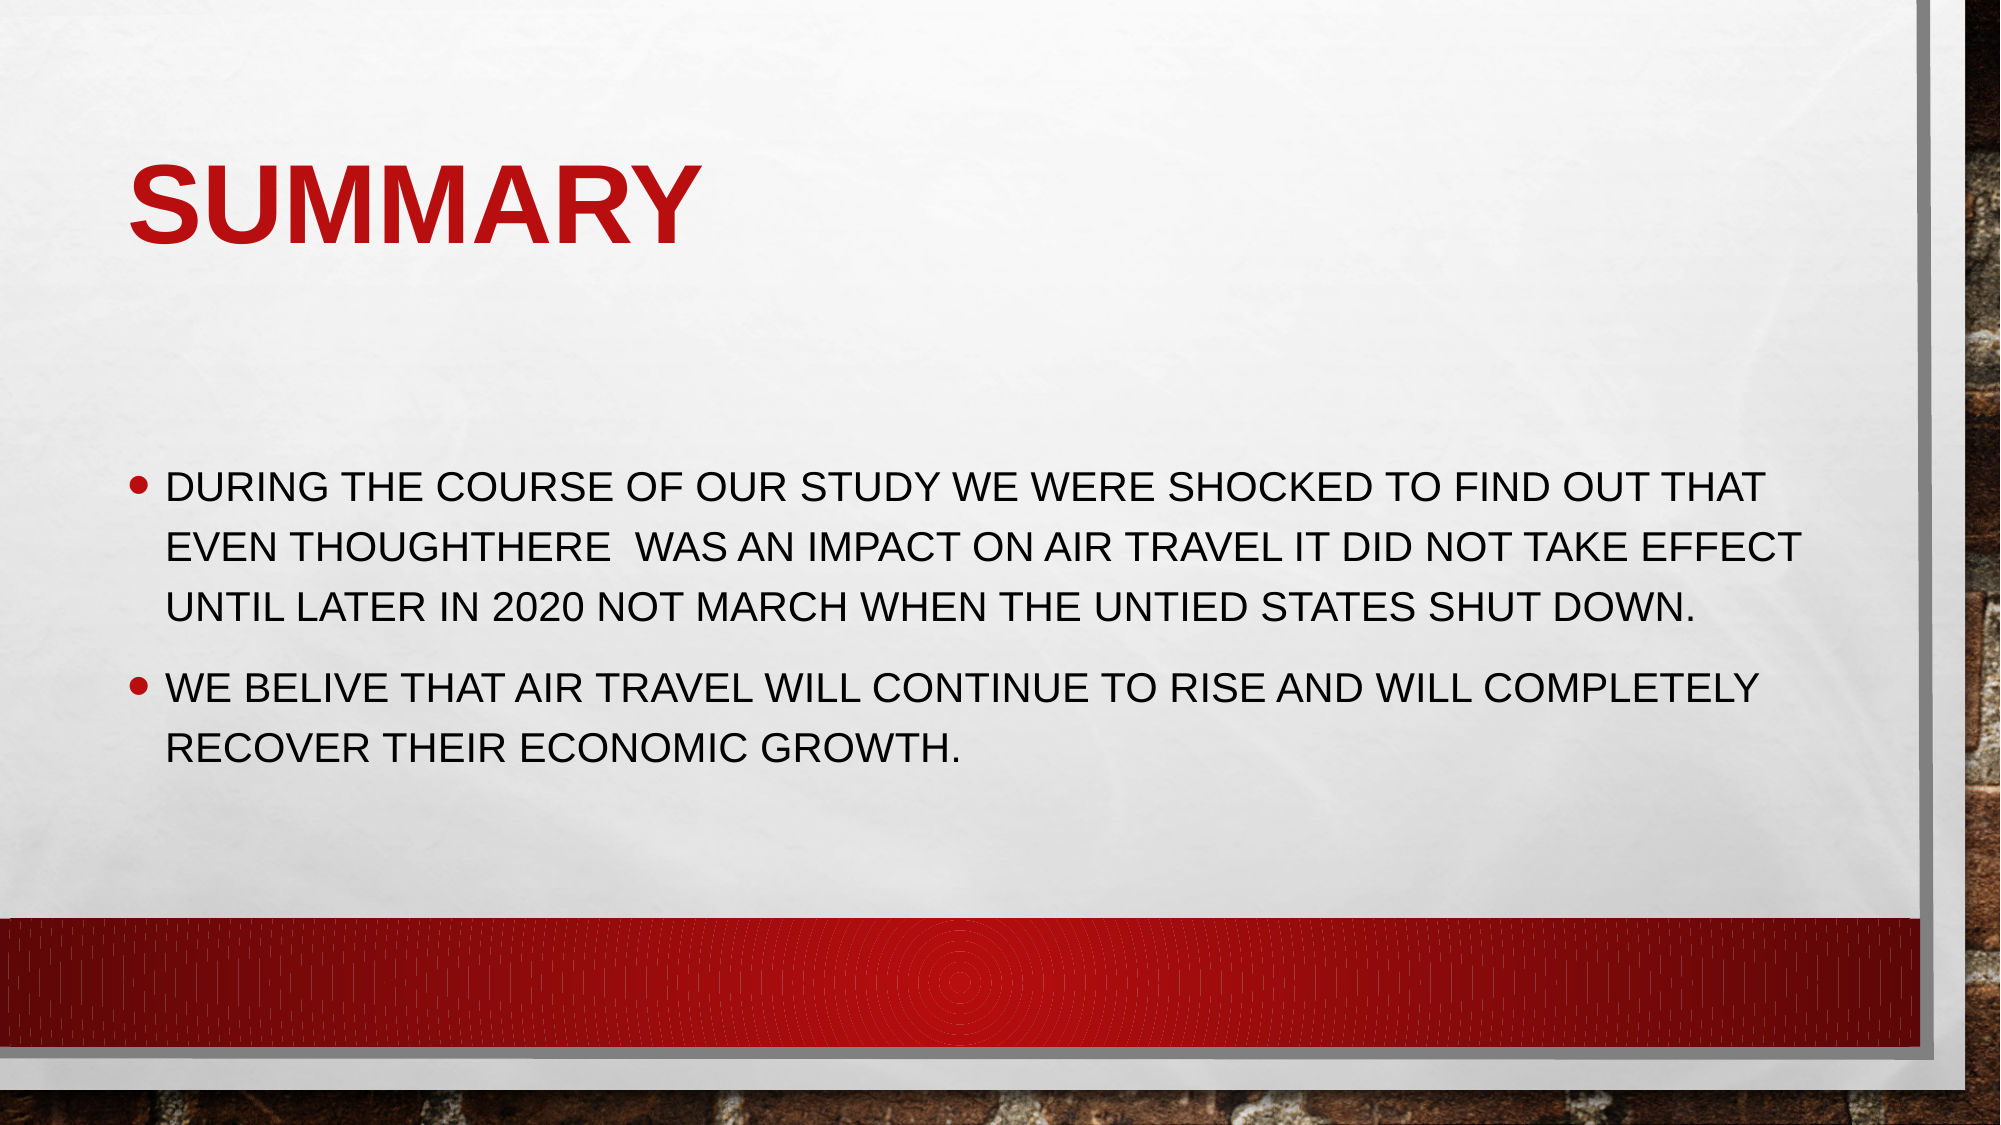

# summary
DURING THE COURSE OF OUR STUDY WE WERE SHOCKED TO FIND OUT THAT EVEN THOUGHTHERE  WAS AN IMPACT ON AIR TRAVEL IT DID NOT TAKE EFFECT UNTIL LATER IN 2020 NOT MARCH WHEN THE UNTIED sTATES SHUT DOWN.
WE BELIVE THAT AIR TRAVEL WILL CONTINUE TO RISE AND will Completely recover their economic growth.